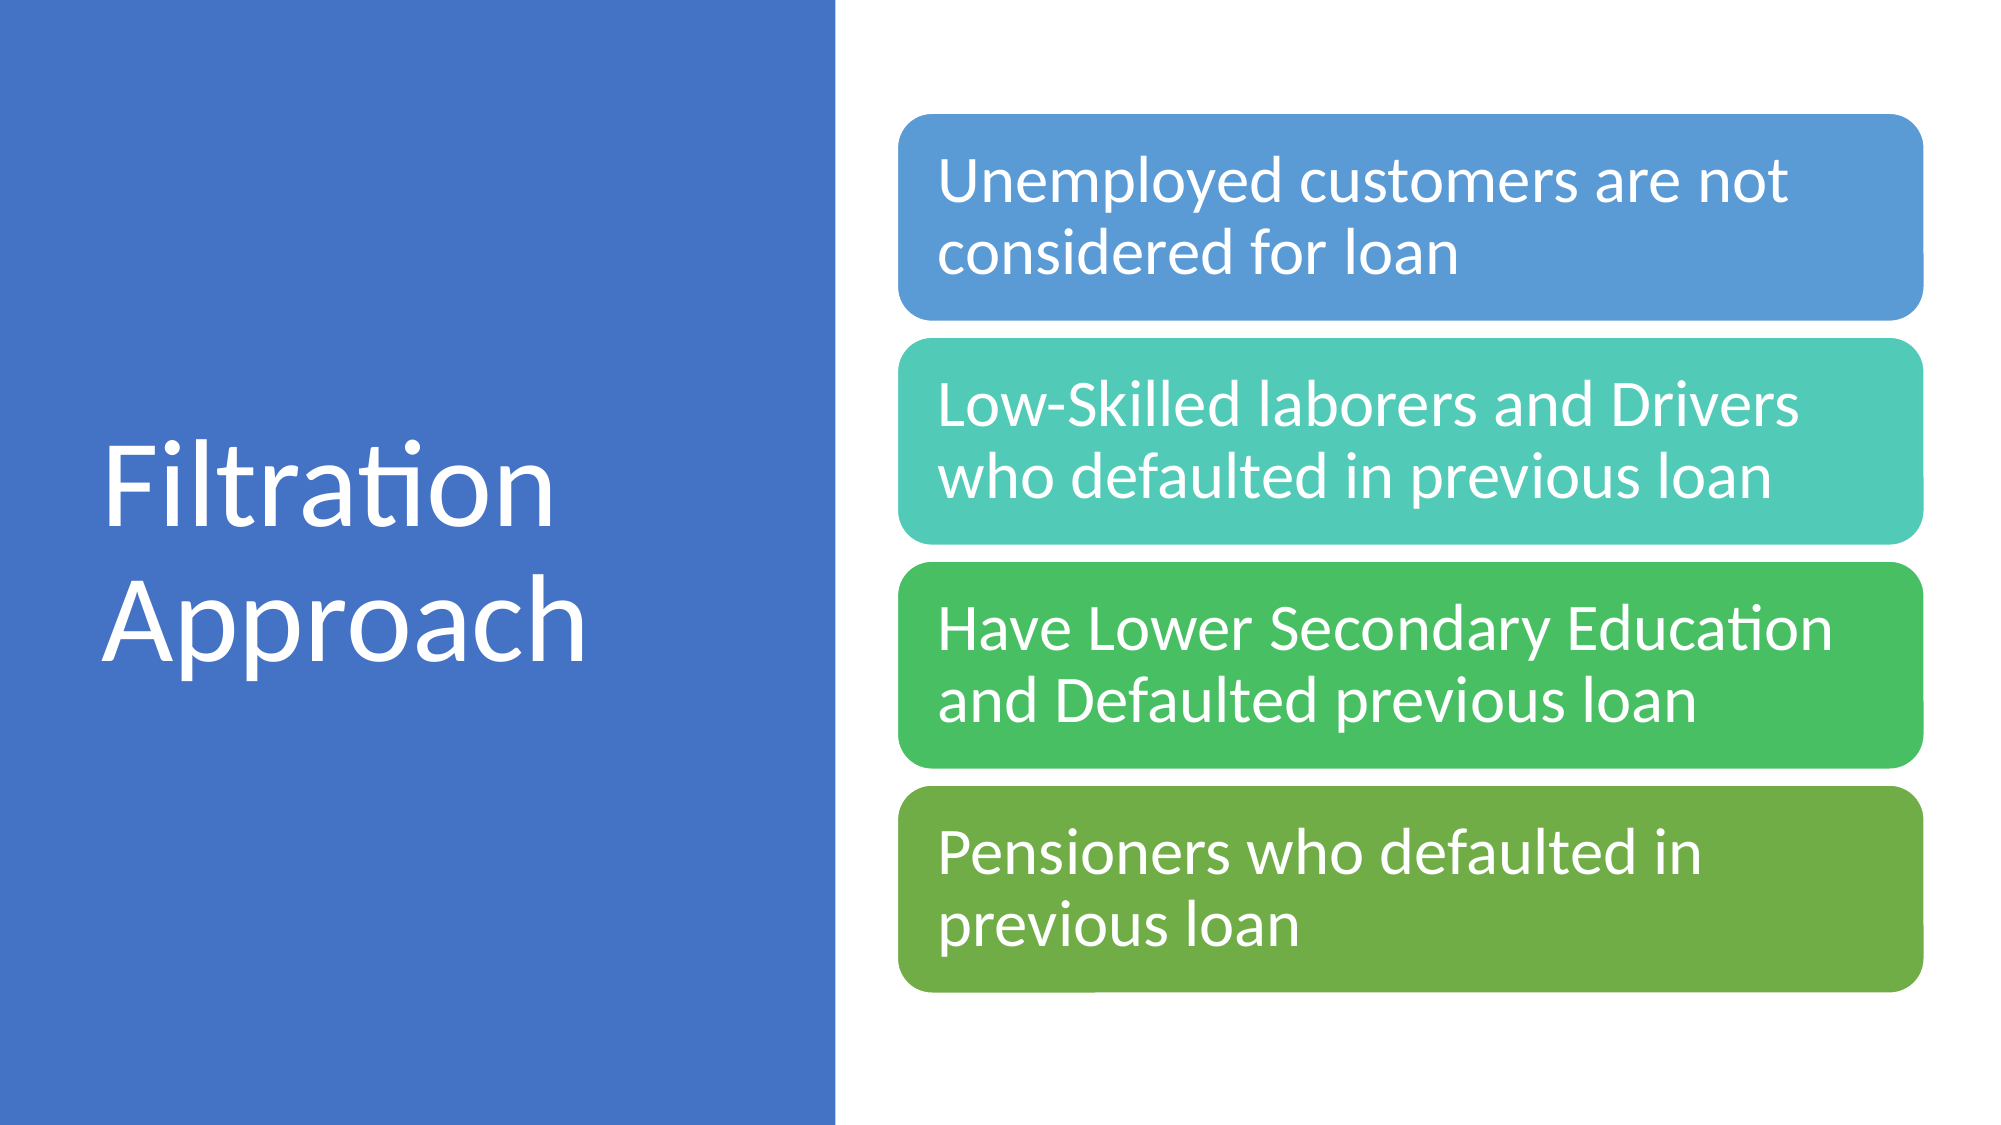

# Filtration Approach
Unemployed customers are not considered for loan
Low-Skilled laborers and Drivers who defaulted in previous loan
Have Lower Secondary Education and Defaulted previous loan
Pensioners who defaulted in previous loan